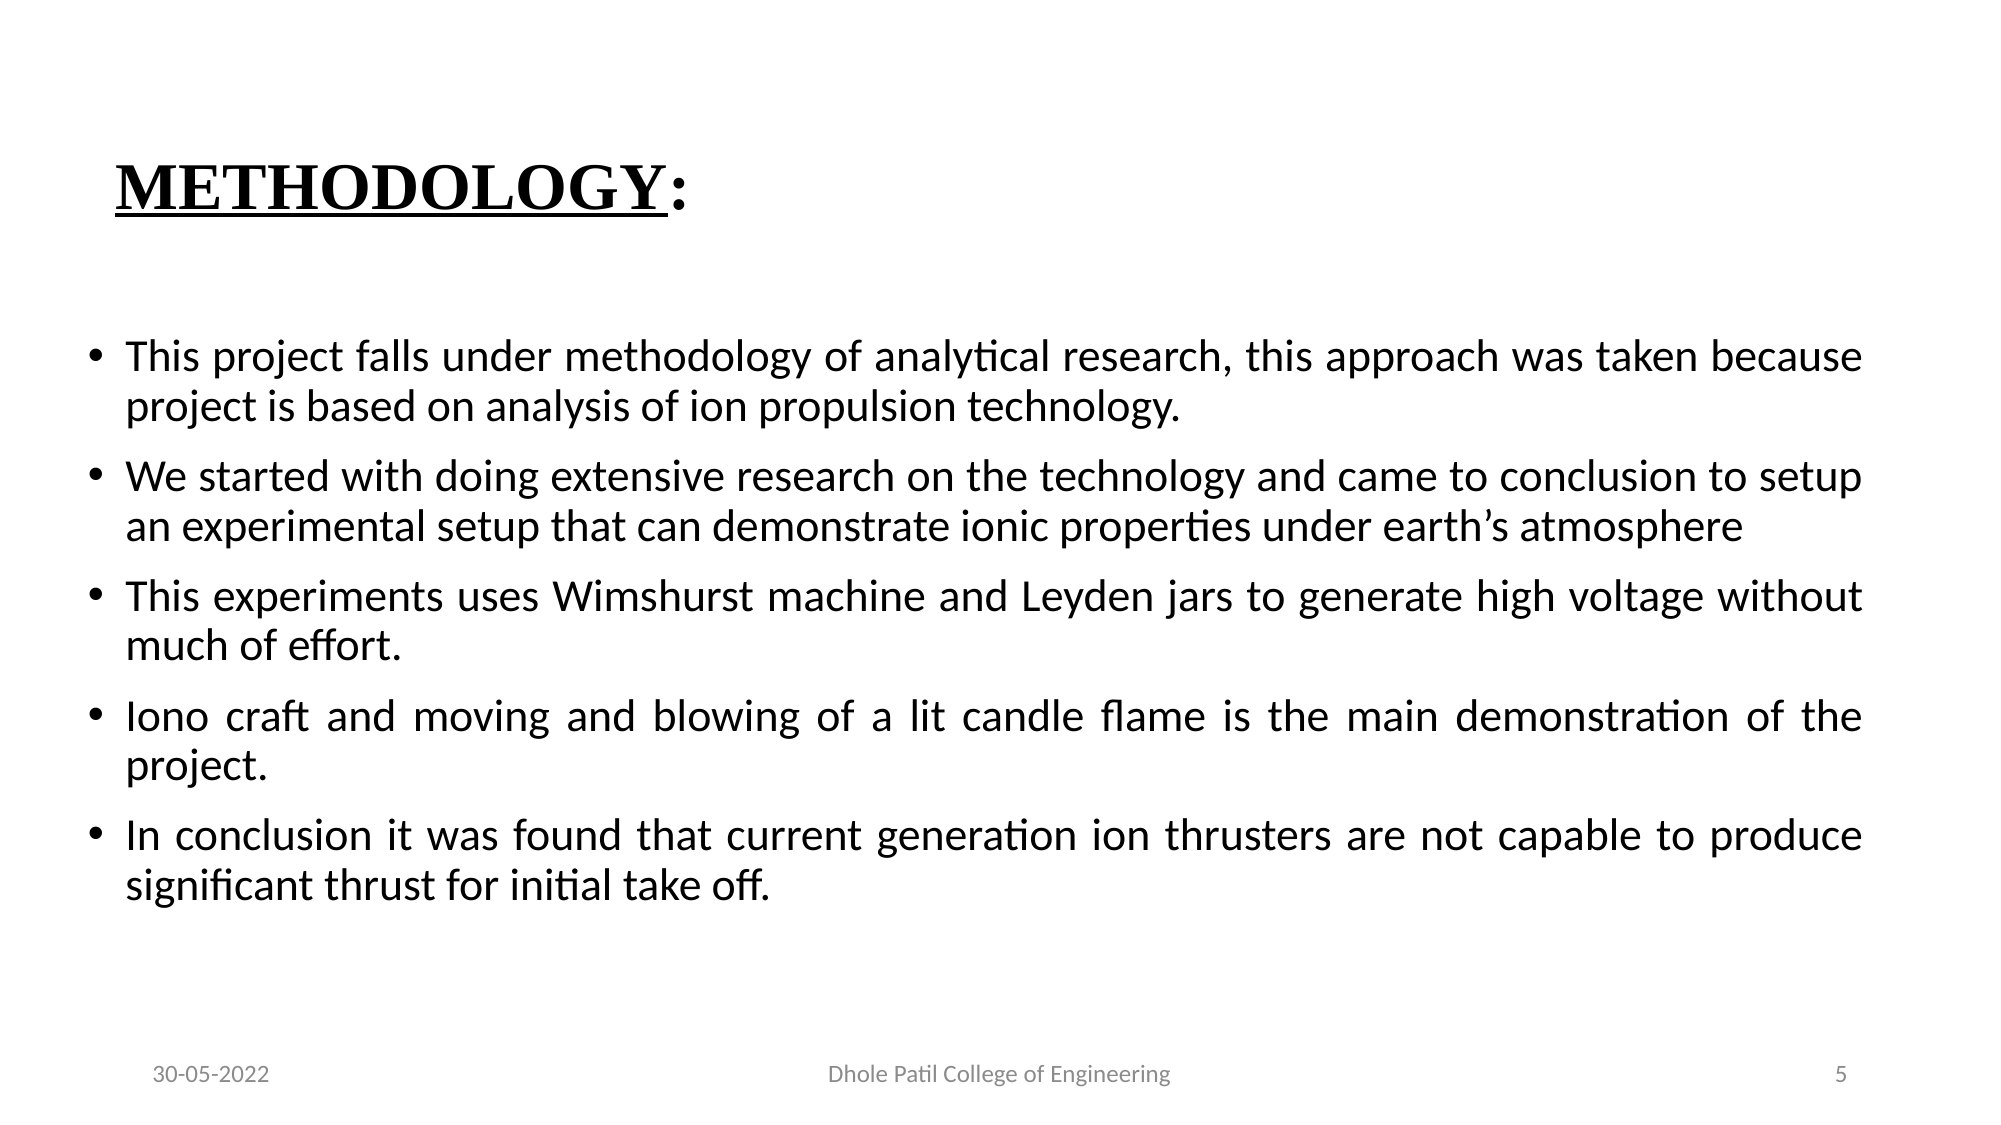

# METHODOLOGY:

This project falls under methodology of analytical research, this approach was taken because project is based on analysis of ion propulsion technology.
We started with doing extensive research on the technology and came to conclusion to setup an experimental setup that can demonstrate ionic properties under earth’s atmosphere
This experiments uses Wimshurst machine and Leyden jars to generate high voltage without much of effort.
Iono craft and moving and blowing of a lit candle flame is the main demonstration of the project.
In conclusion it was found that current generation ion thrusters are not capable to produce significant thrust for initial take off.
30-05-2022
Dhole Patil College of Engineering
5